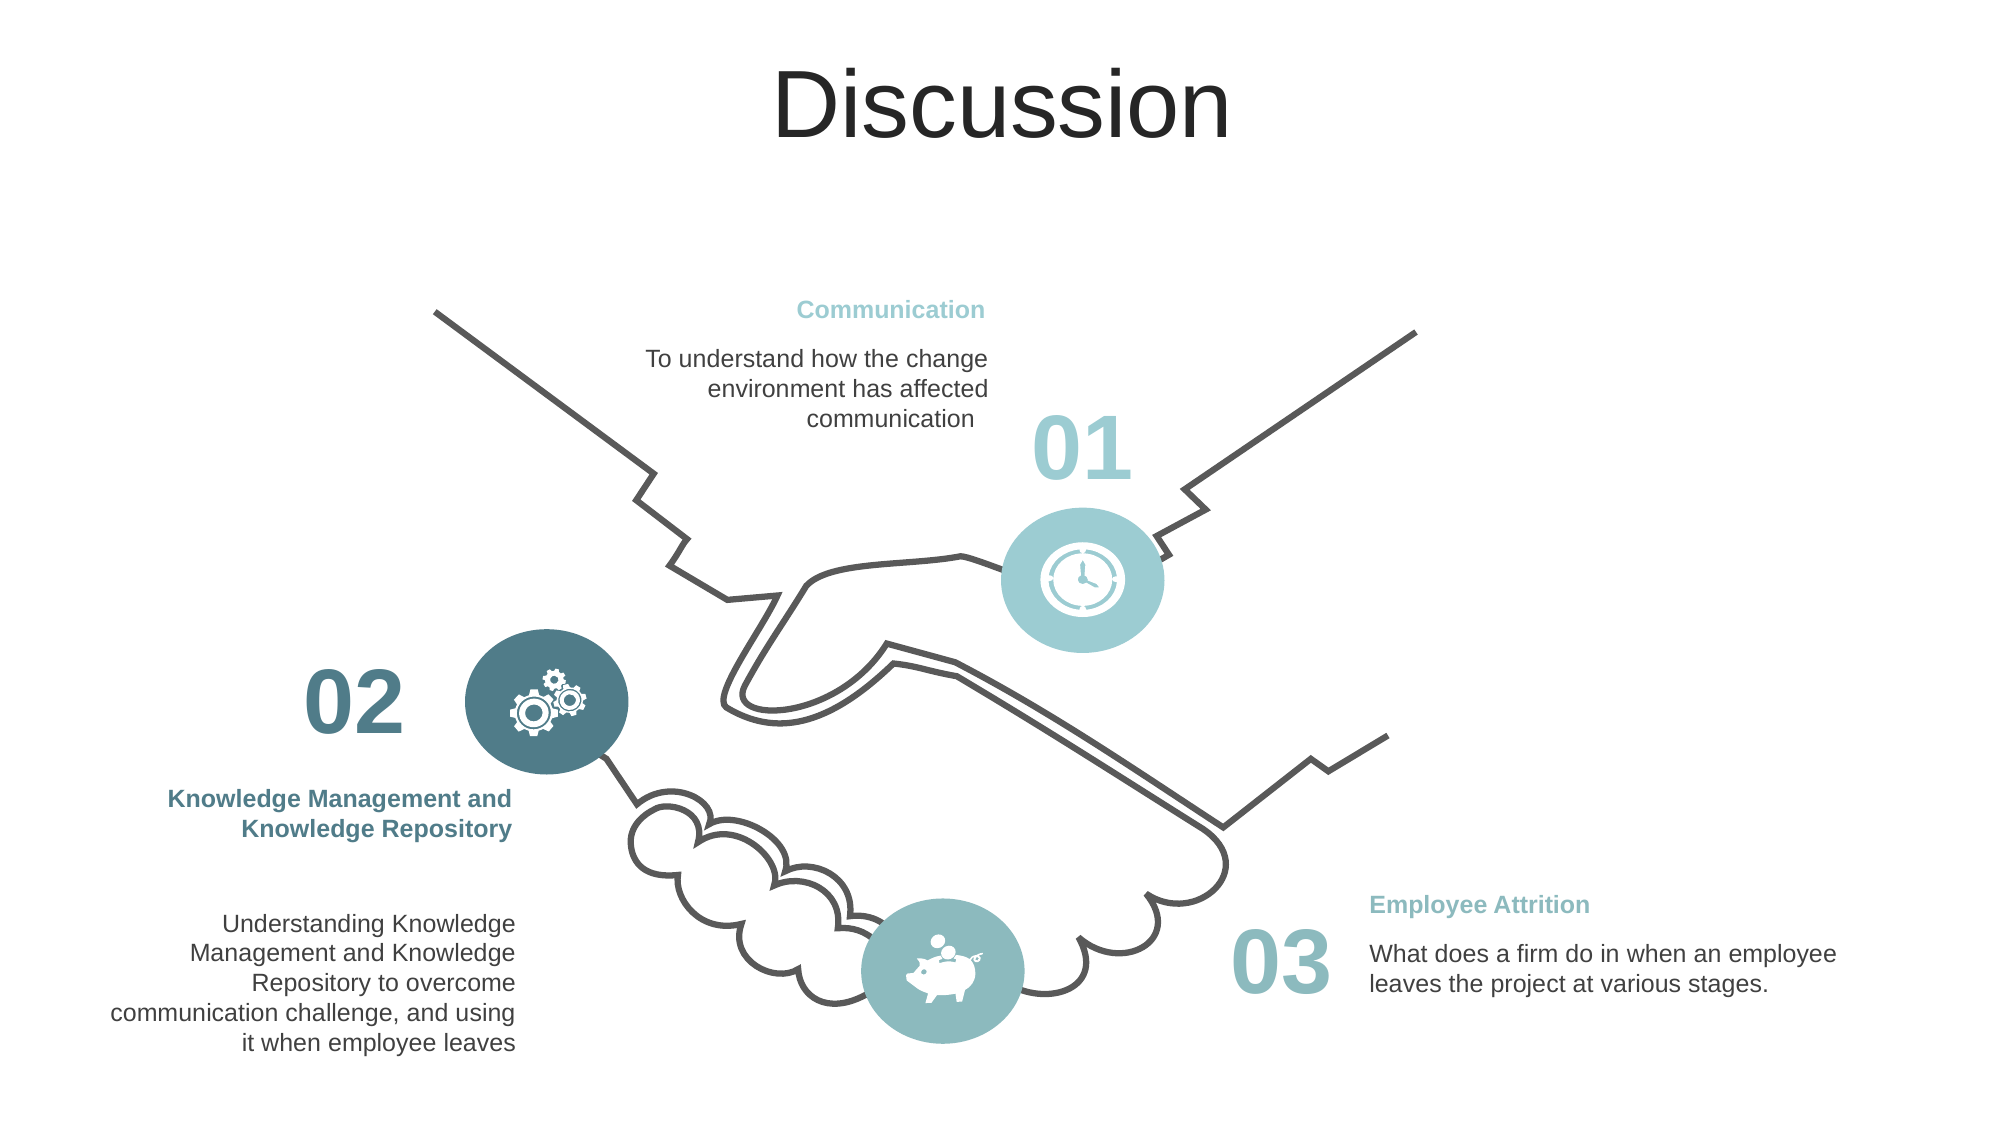

Discussion
Communication
To understand how the change environment has affected communication

01

02

Knowledge Management and Knowledge Repository
Understanding Knowledge Management and Knowledge Repository to overcome communication challenge, and using it when employee leaves
Employee Attrition
What does a firm do in when an employee leaves the project at various stages.
03